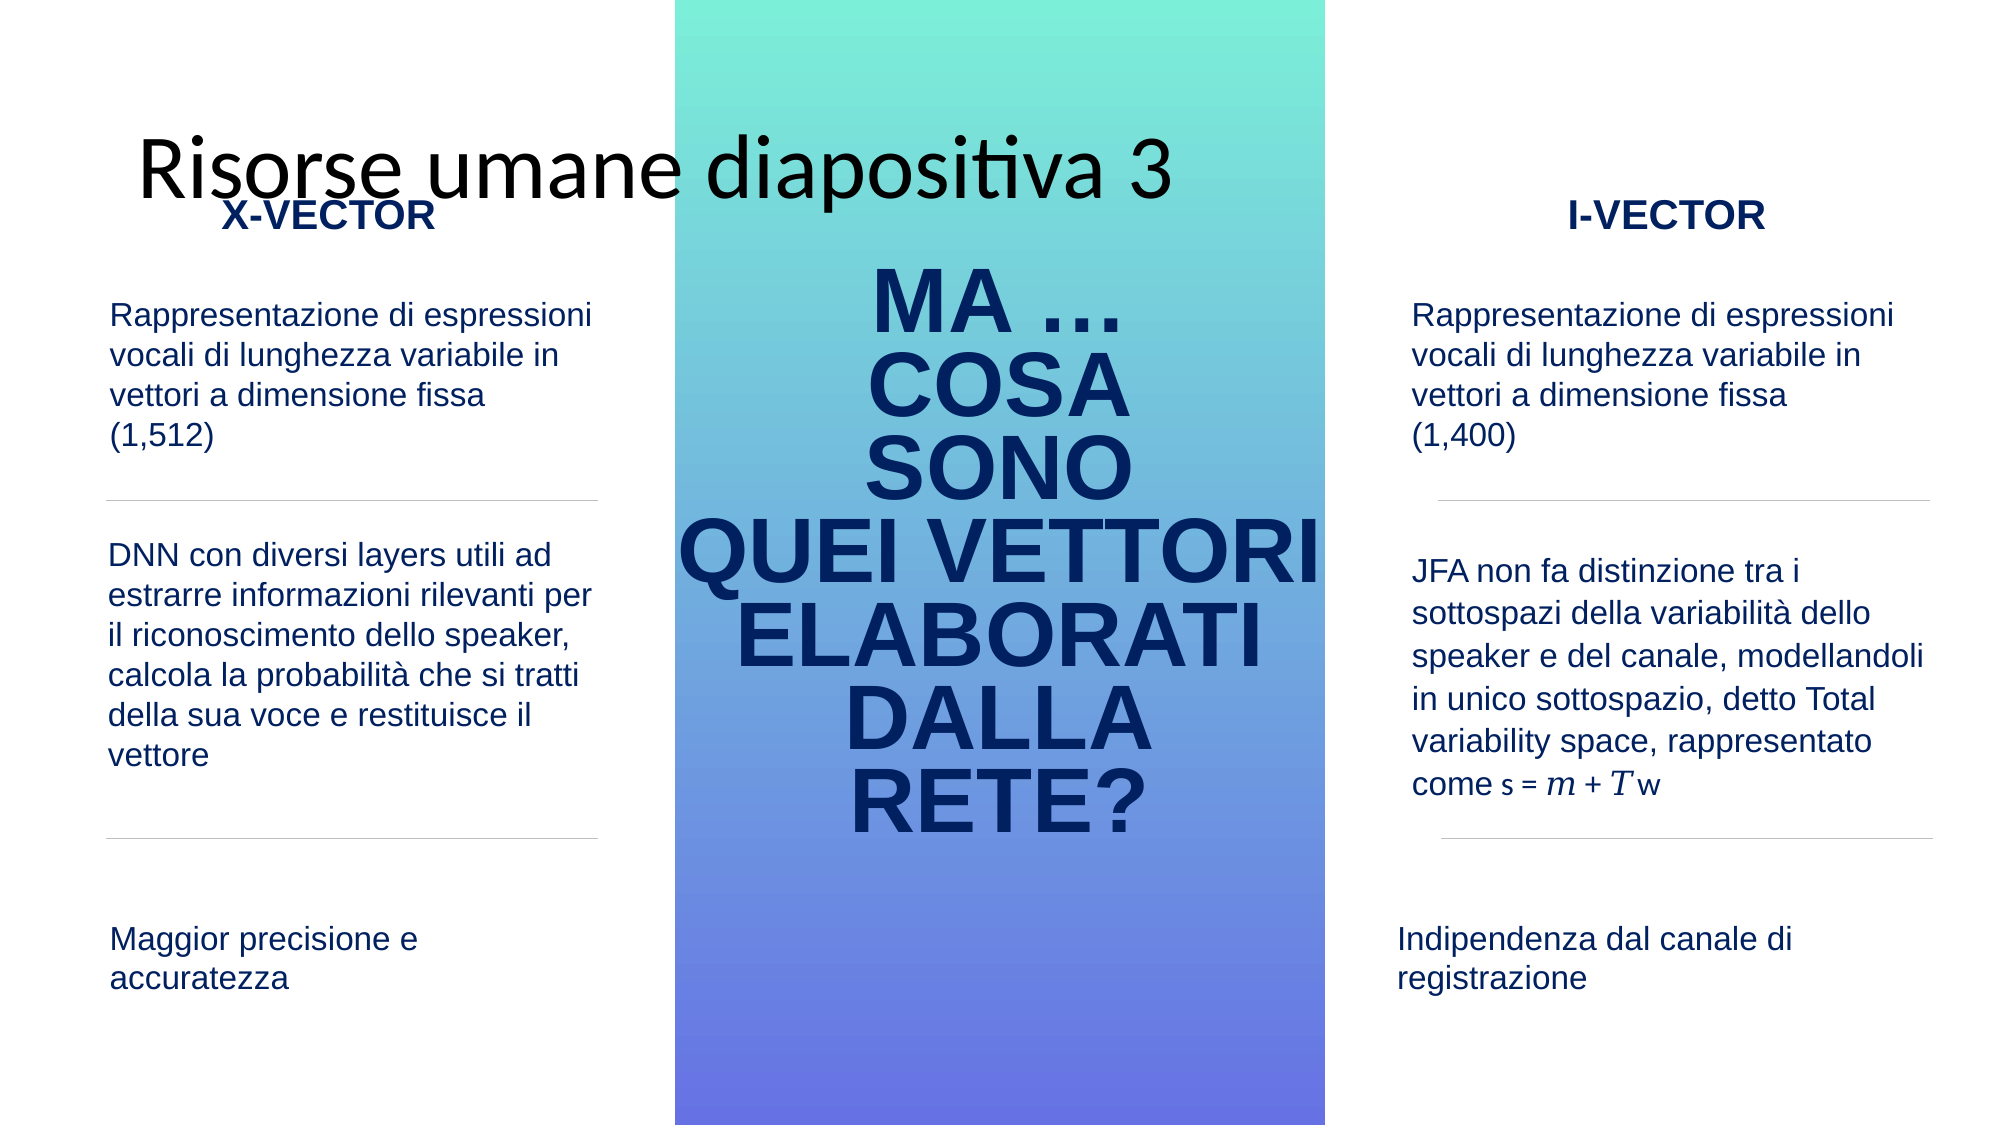

# Risorse umane diapositiva 3
X-VECTOR
Rappresentazione di espressioni vocali di lunghezza variabile in vettori a dimensione fissa (1,512)
DNN con diversi layers utili ad estrarre informazioni rilevanti per il riconoscimento dello speaker,
calcola la probabilità che si tratti della sua voce e restituisce il vettore
Maggior precisione e accuratezza
I-VECTOR

MA …
COSA
SONO
QUEI VETTORI
ELABORATI
DALLA
RETE?
Rappresentazione di espressioni vocali di lunghezza variabile in vettori a dimensione fissa (1,400)
JFA non fa distinzione tra i sottospazi della variabilità dello speaker e del canale, modellandoli in unico sottospazio, detto Total variability space, rappresentato come s = 𝑚 + 𝑇w
Indipendenza dal canale di registrazione